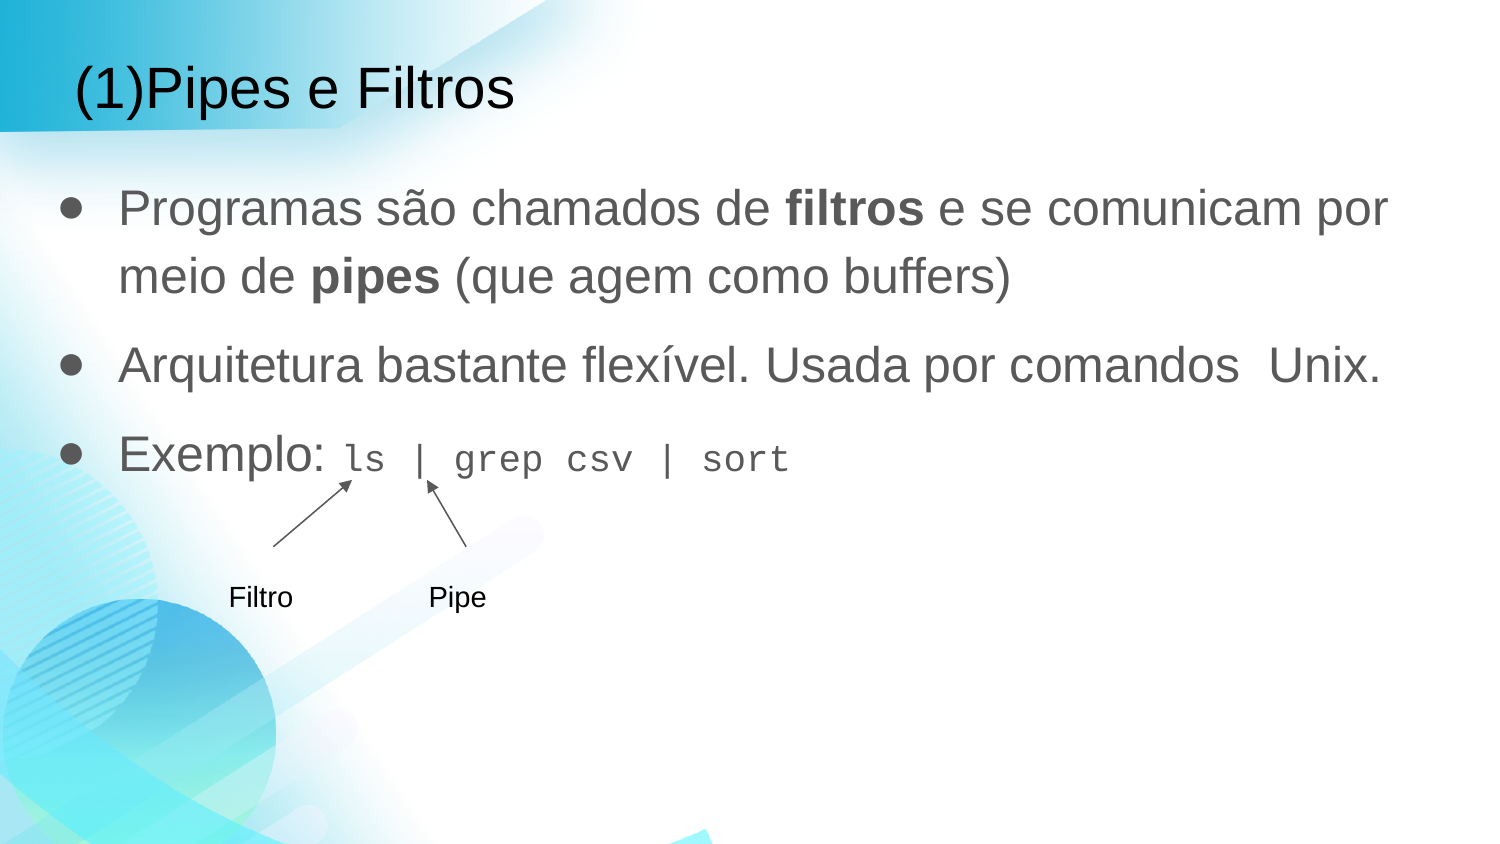

# Pipes e Filtros
Programas são chamados de filtros e se comunicam por meio de pipes (que agem como buffers)
Arquitetura bastante flexível. Usada por comandos  Unix.
Exemplo: ls | grep csv | sort

Filtro
Pipe